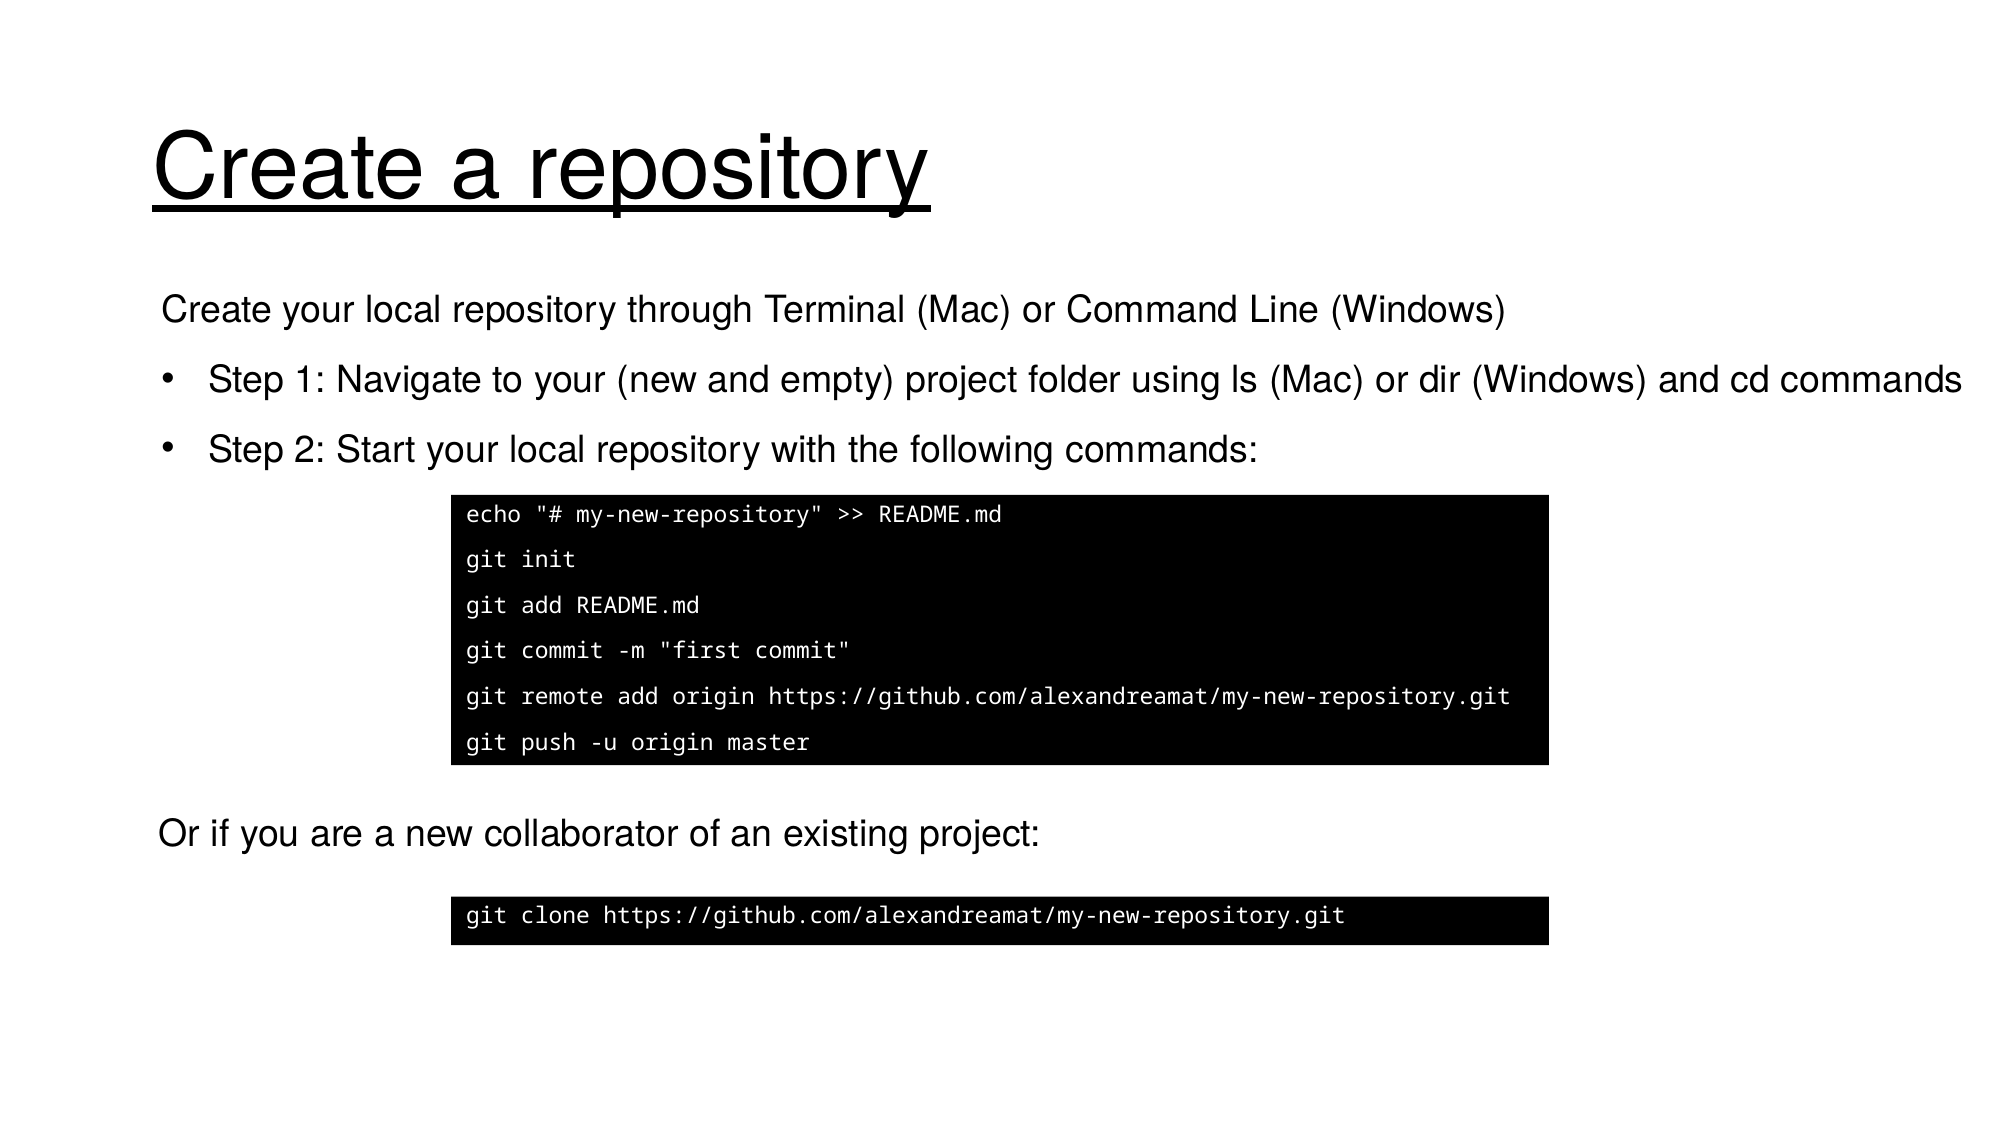

# Create a repository
Create your local repository through Terminal (Mac) or Command Line (Windows)
Step 1: Navigate to your (new and empty) project folder using ls (Mac) or dir (Windows) and cd commands
Step 2: Start your local repository with the following commands:
echo "# my-new-repository" >> README.md
git init
git add README.md
git commit -m "first commit"
git remote add origin https://github.com/alexandreamat/my-new-repository.git
git push -u origin master
Or if you are a new collaborator of an existing project:
git clone https://github.com/alexandreamat/my-new-repository.git